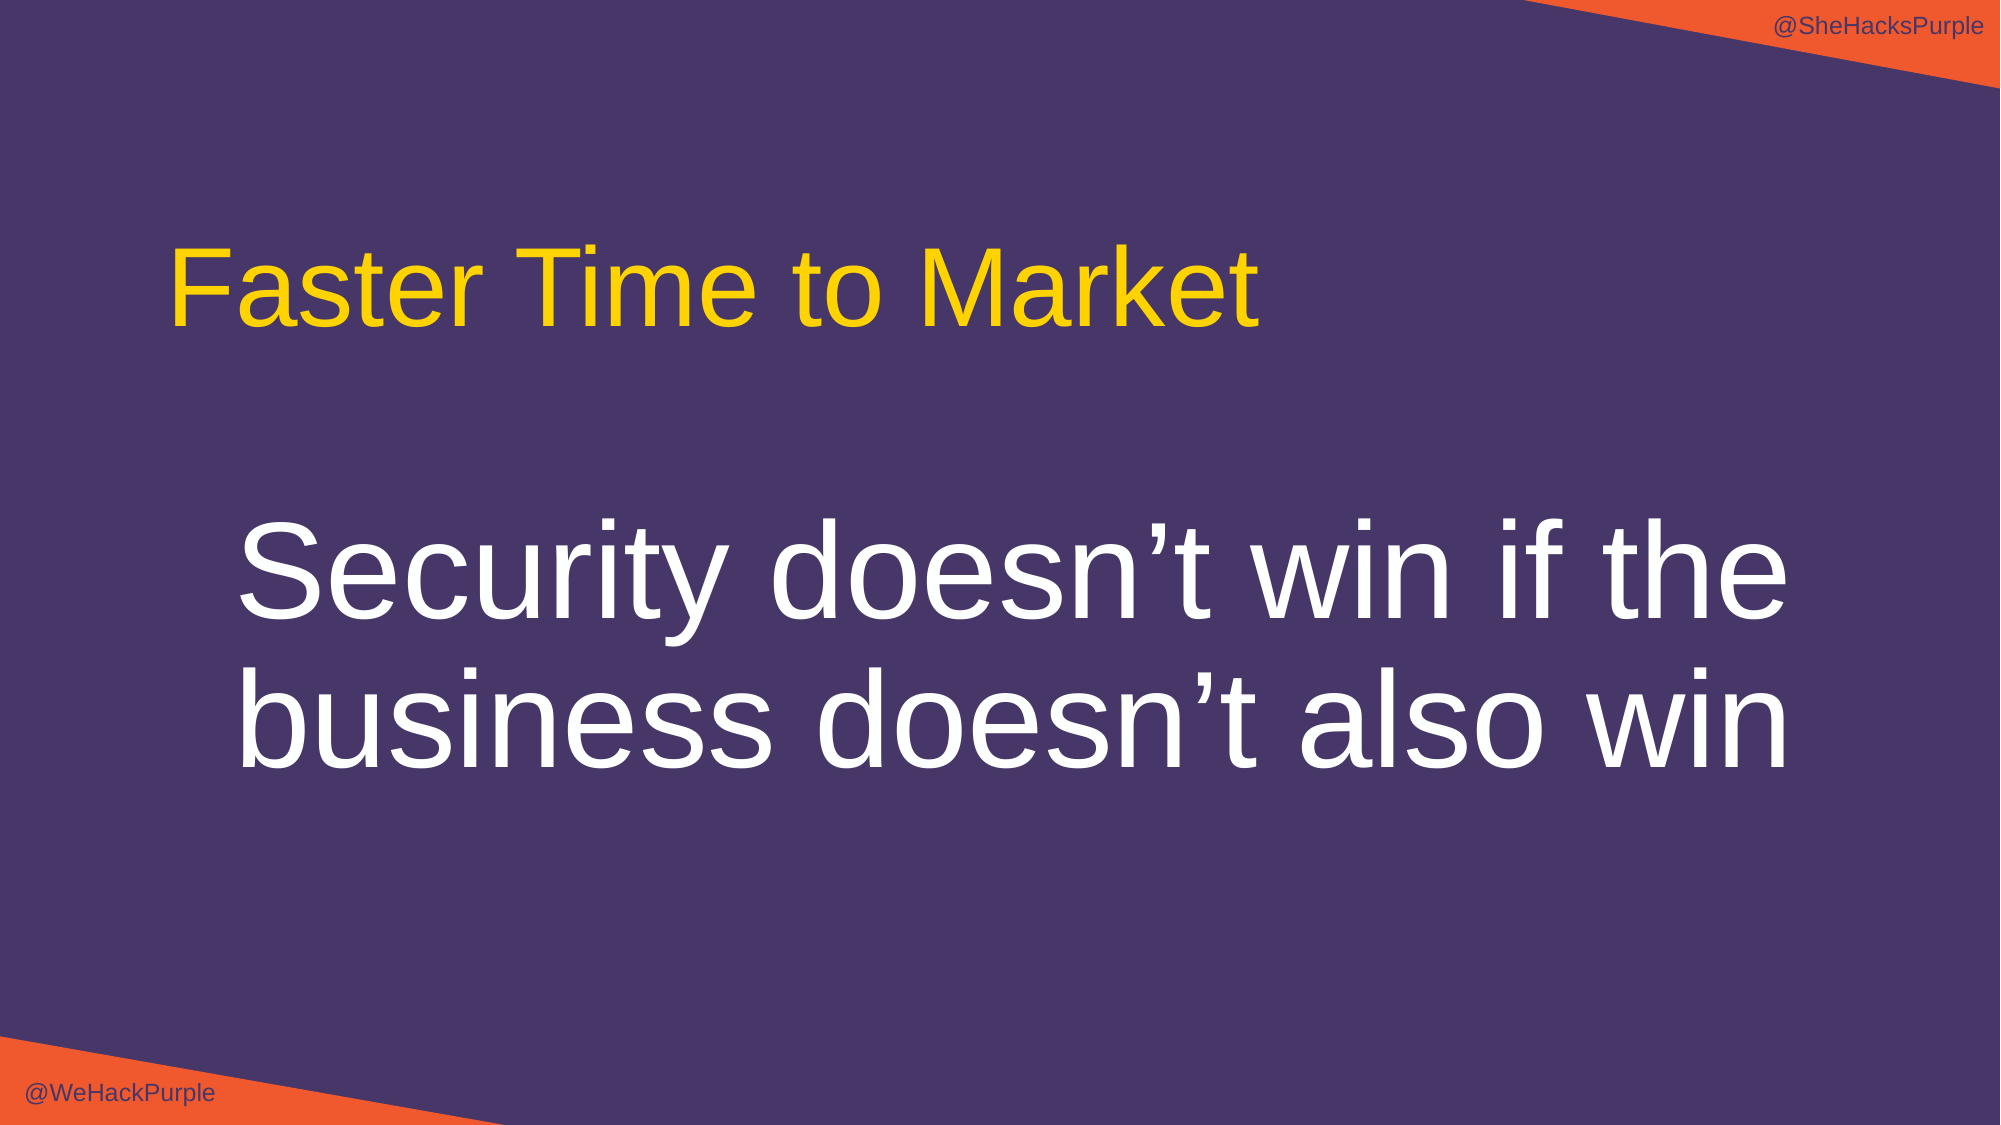

@SheHacksPurple
# Faster Time to Market
Security doesn’t win if the business doesn’t also win

@WeHackPurple